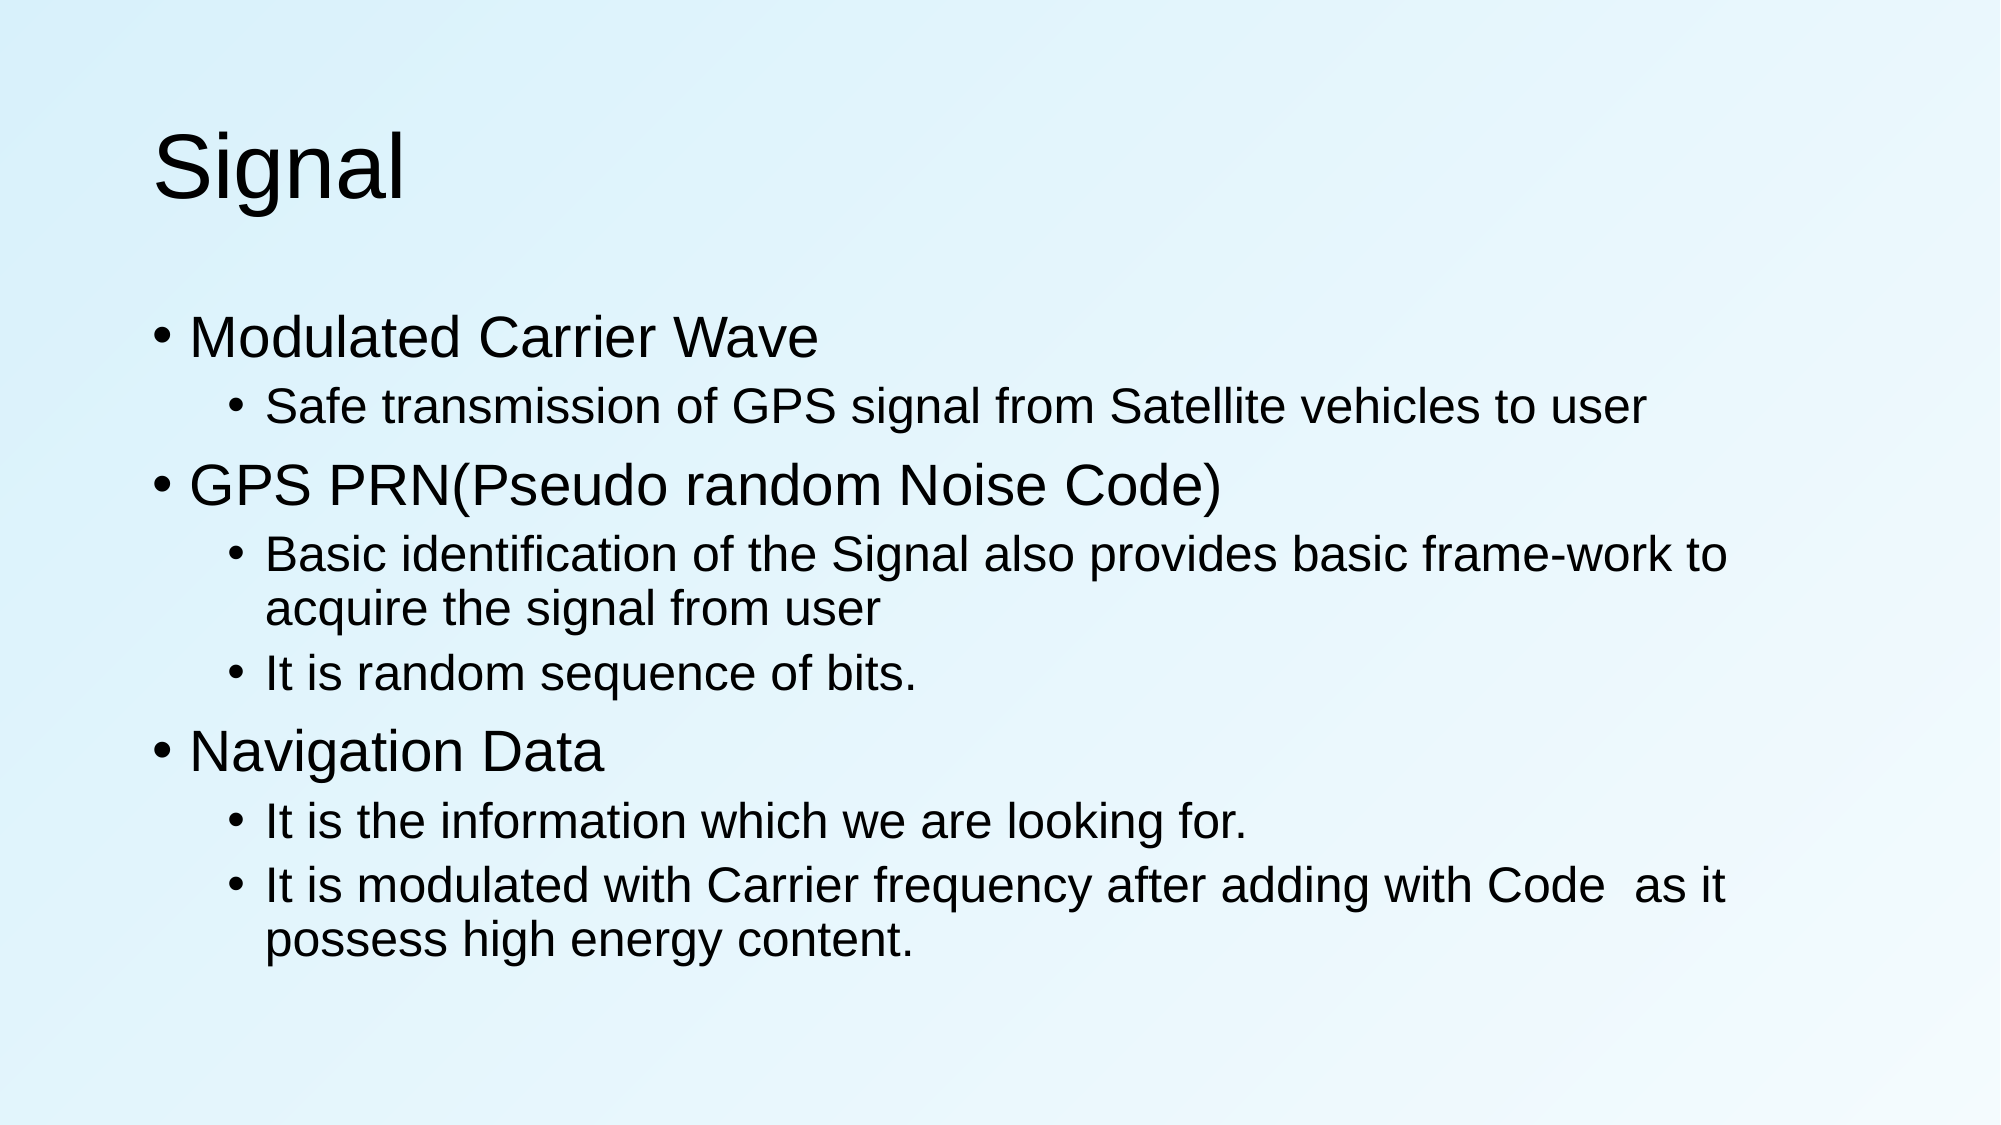

# Signal
Modulated Carrier Wave
Safe transmission of GPS signal from Satellite vehicles to user
GPS PRN(Pseudo random Noise Code)
Basic identification of the Signal also provides basic frame-work to acquire the signal from user
It is random sequence of bits.
Navigation Data
It is the information which we are looking for.
It is modulated with Carrier frequency after adding with Code  as it possess high energy content.